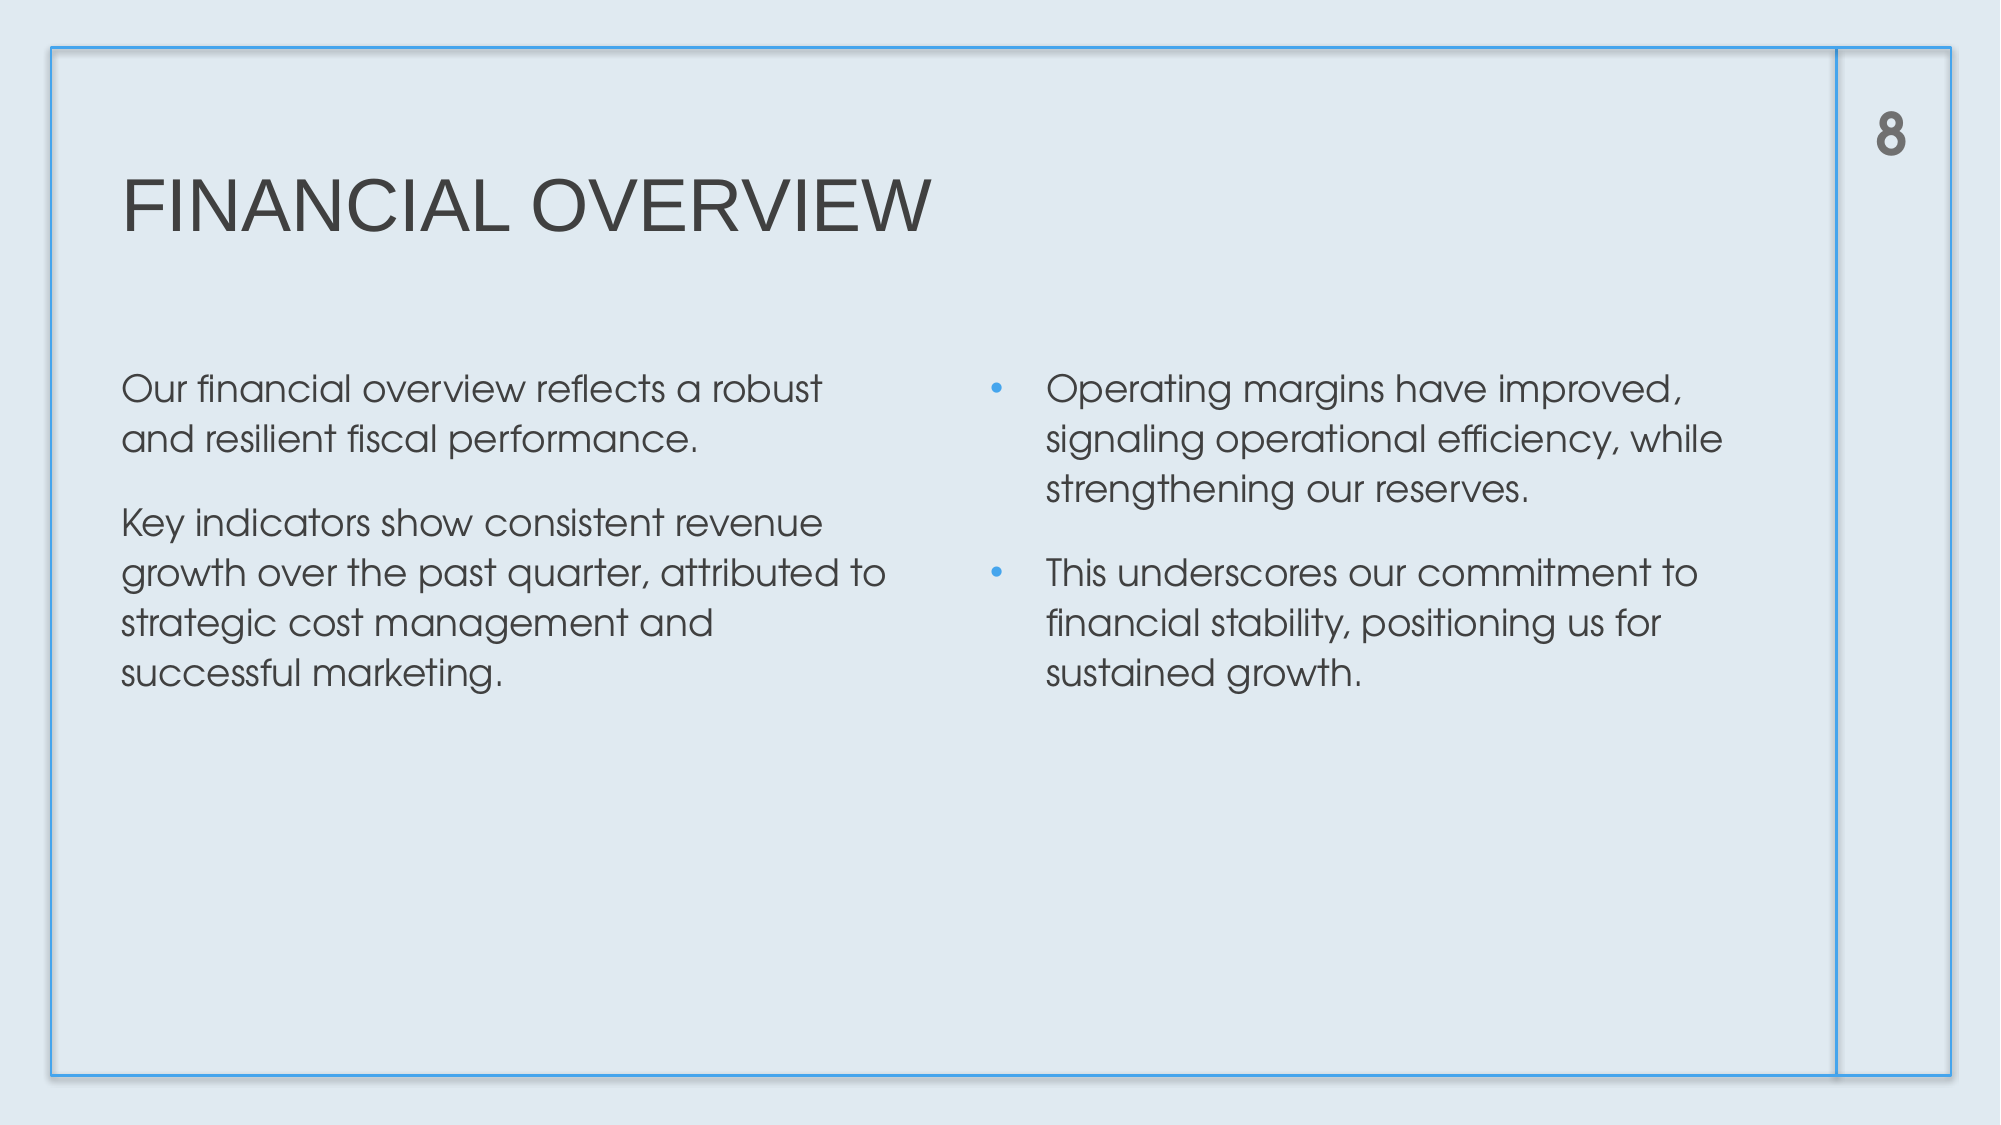

8
# Financial overview
Operating margins have improved, signaling operational efficiency, while strengthening our reserves.
This underscores our commitment to financial stability, positioning us for sustained growth.
Our financial overview reflects a robust and resilient fiscal performance.
Key indicators show consistent revenue growth over the past quarter, attributed to strategic cost management and successful marketing.